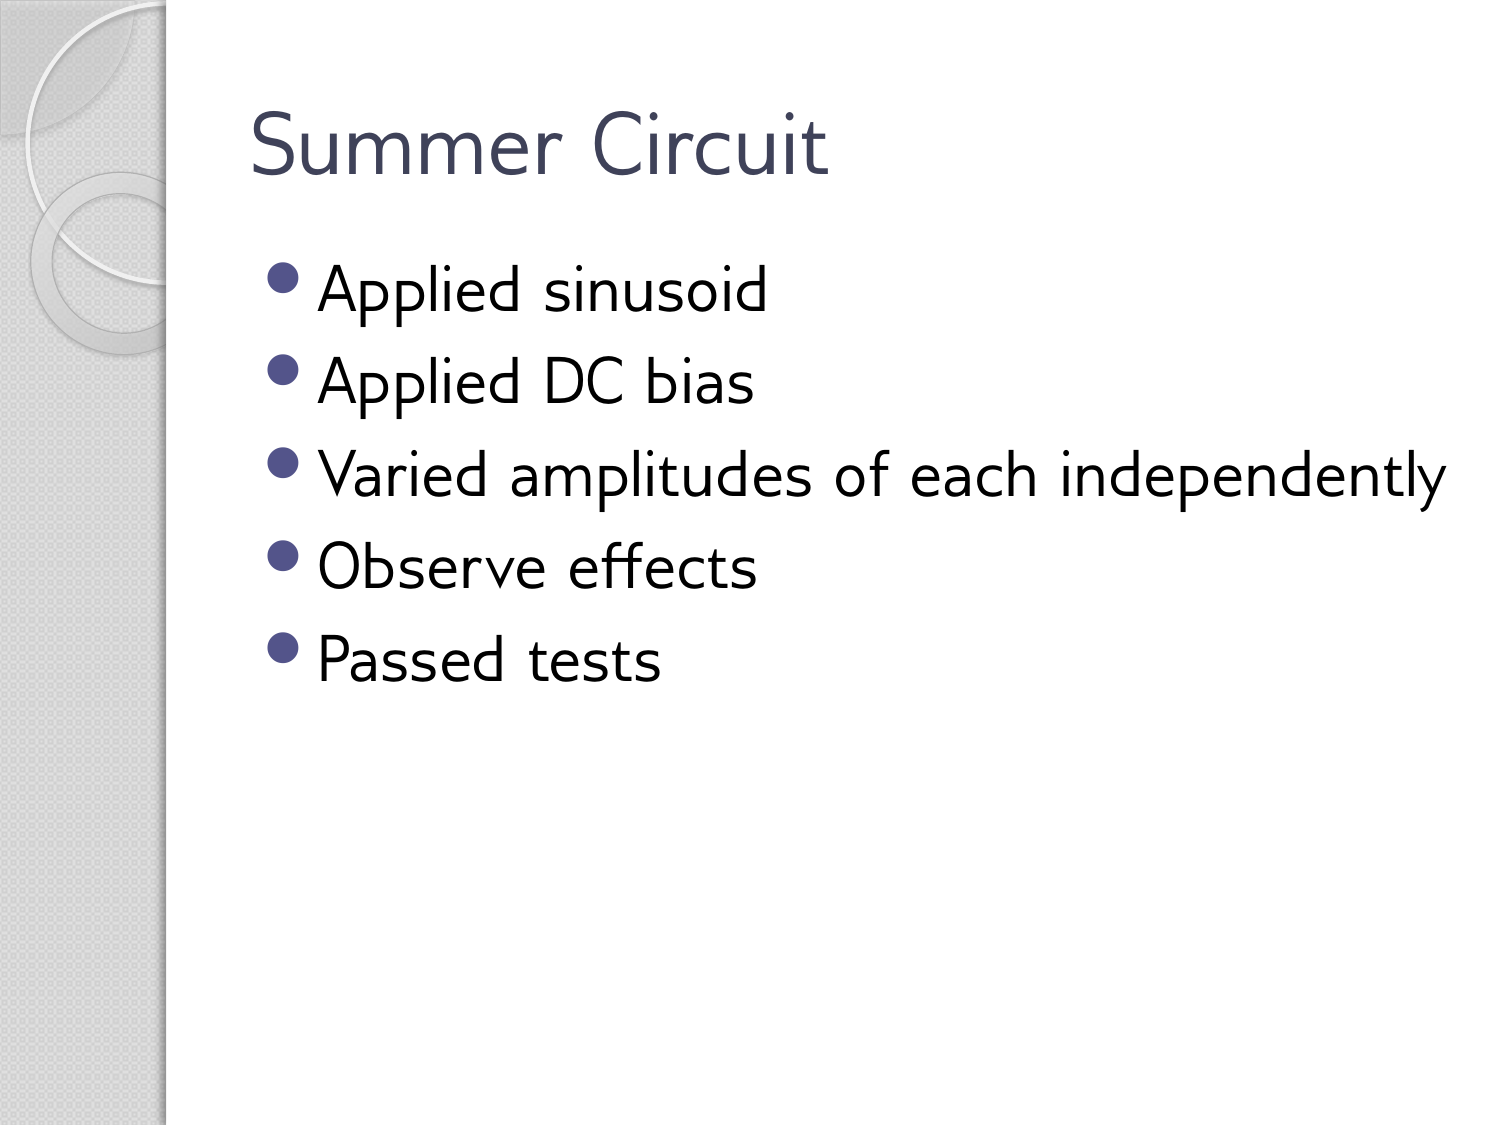

# Summer Circuit
Applied sinusoid
Applied DC bias
Varied amplitudes of each independently
Observe effects
Passed tests